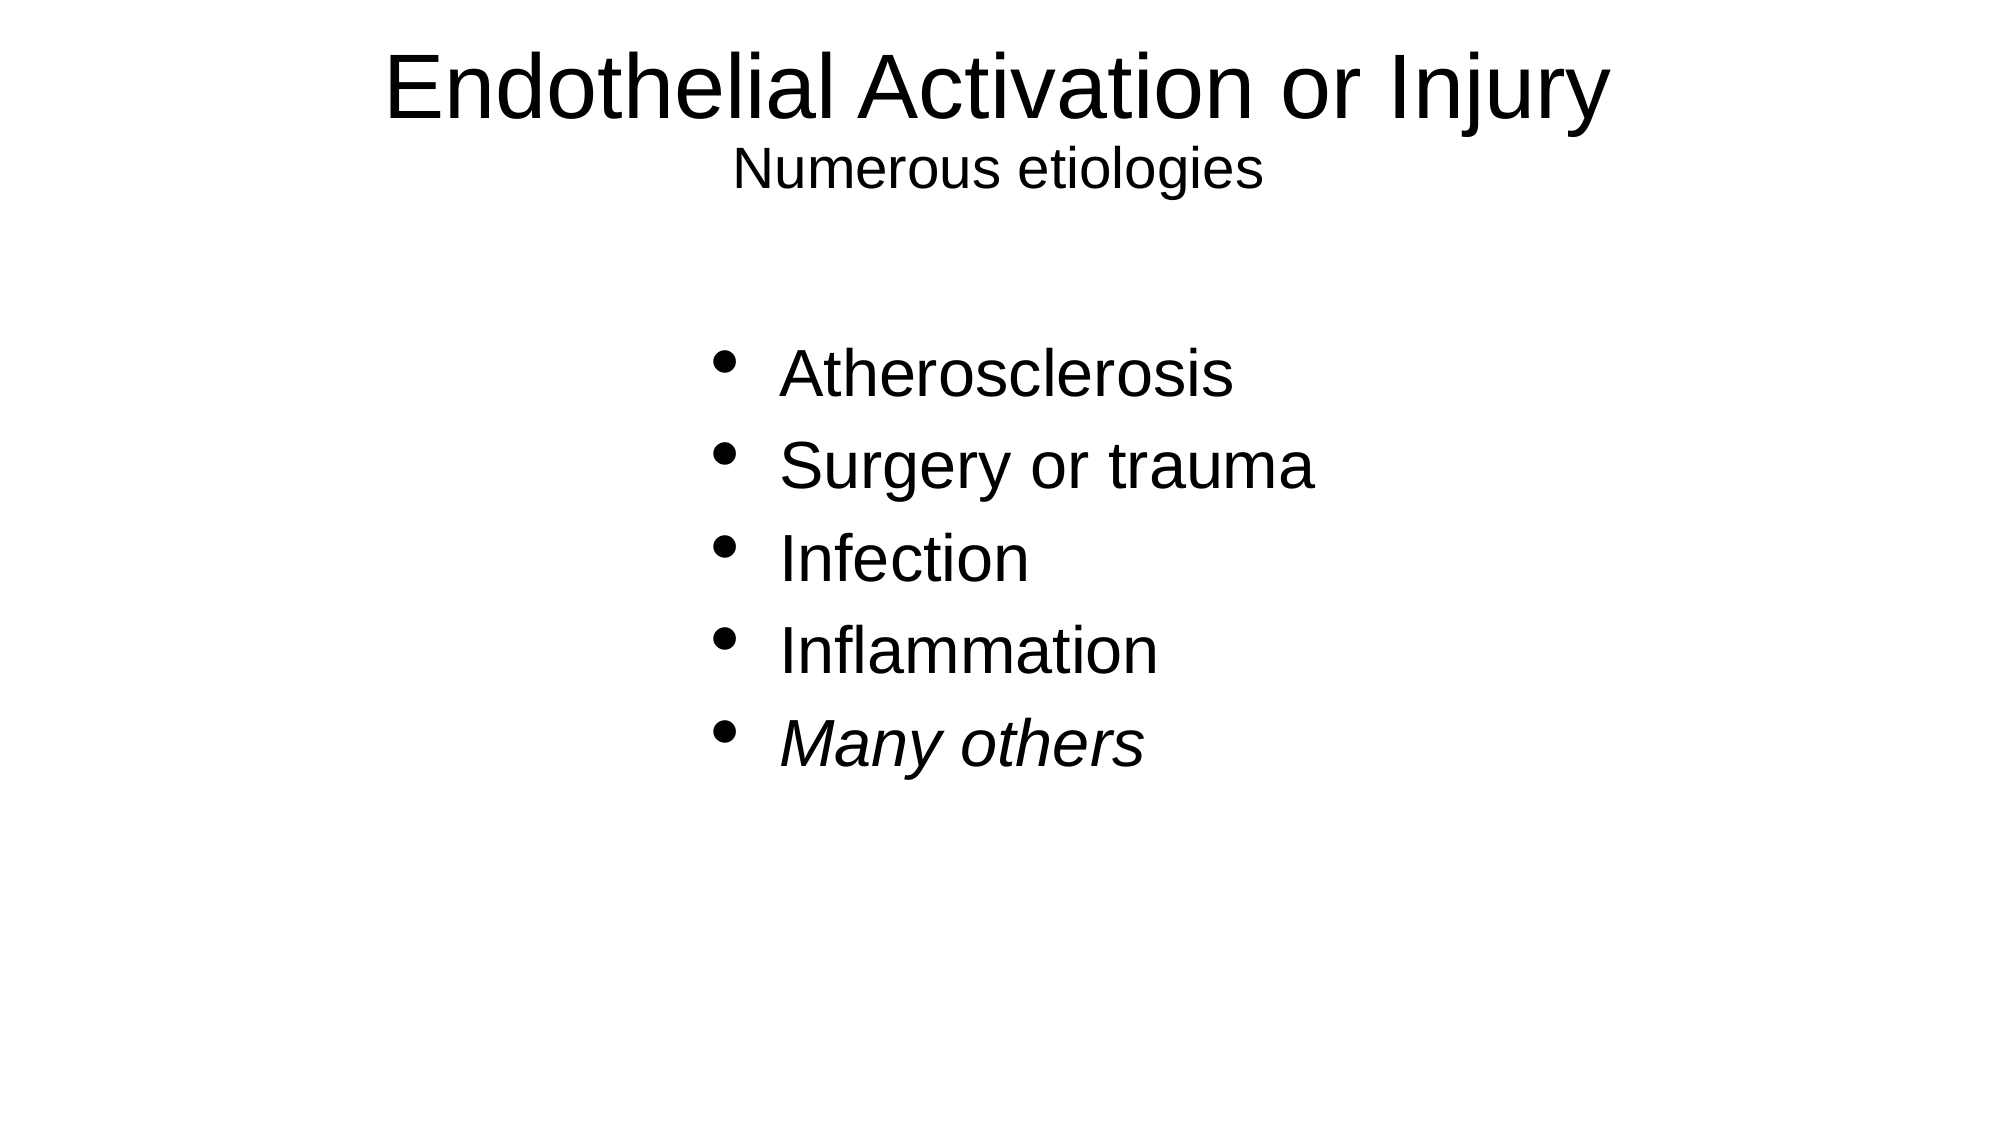

# Endothelial Activation or Injury Numerous etiologies
Atherosclerosis
Surgery or trauma
Infection
Inflammation
Many others